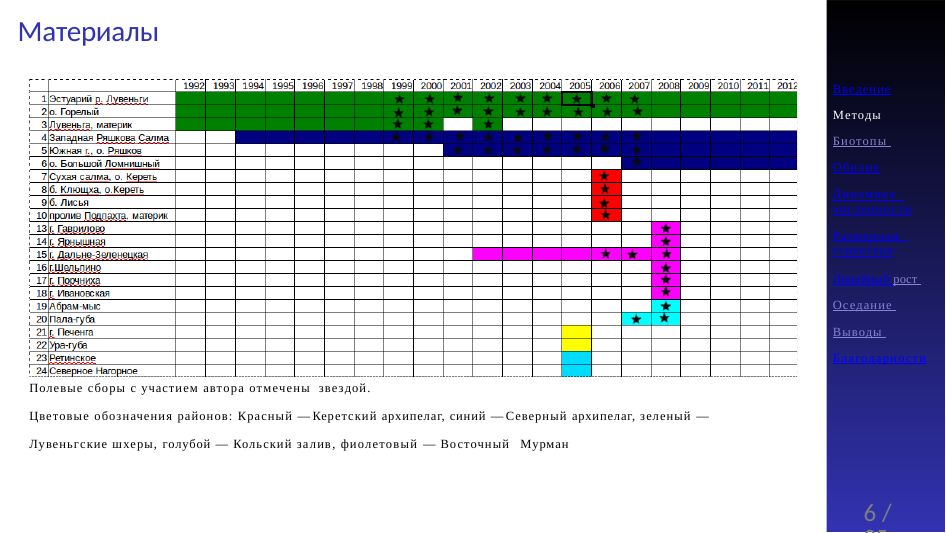

# Материалы

Введение
Методы  Биотопы  Обилие

Динамика  численности

Размерная  структура
Линейный рост  Оседание  Выводы  Благодарности

Полевые сборы с участием автора отмечены звездой.
Цветовые обозначения районов: Красный — Керетский архипелаг, синий — Северный архипелаг, зеленый —  Лувеньгские шхеры, голубой —  Кольский залив, фиолетовый —  Восточный  Мурман
6 / 25